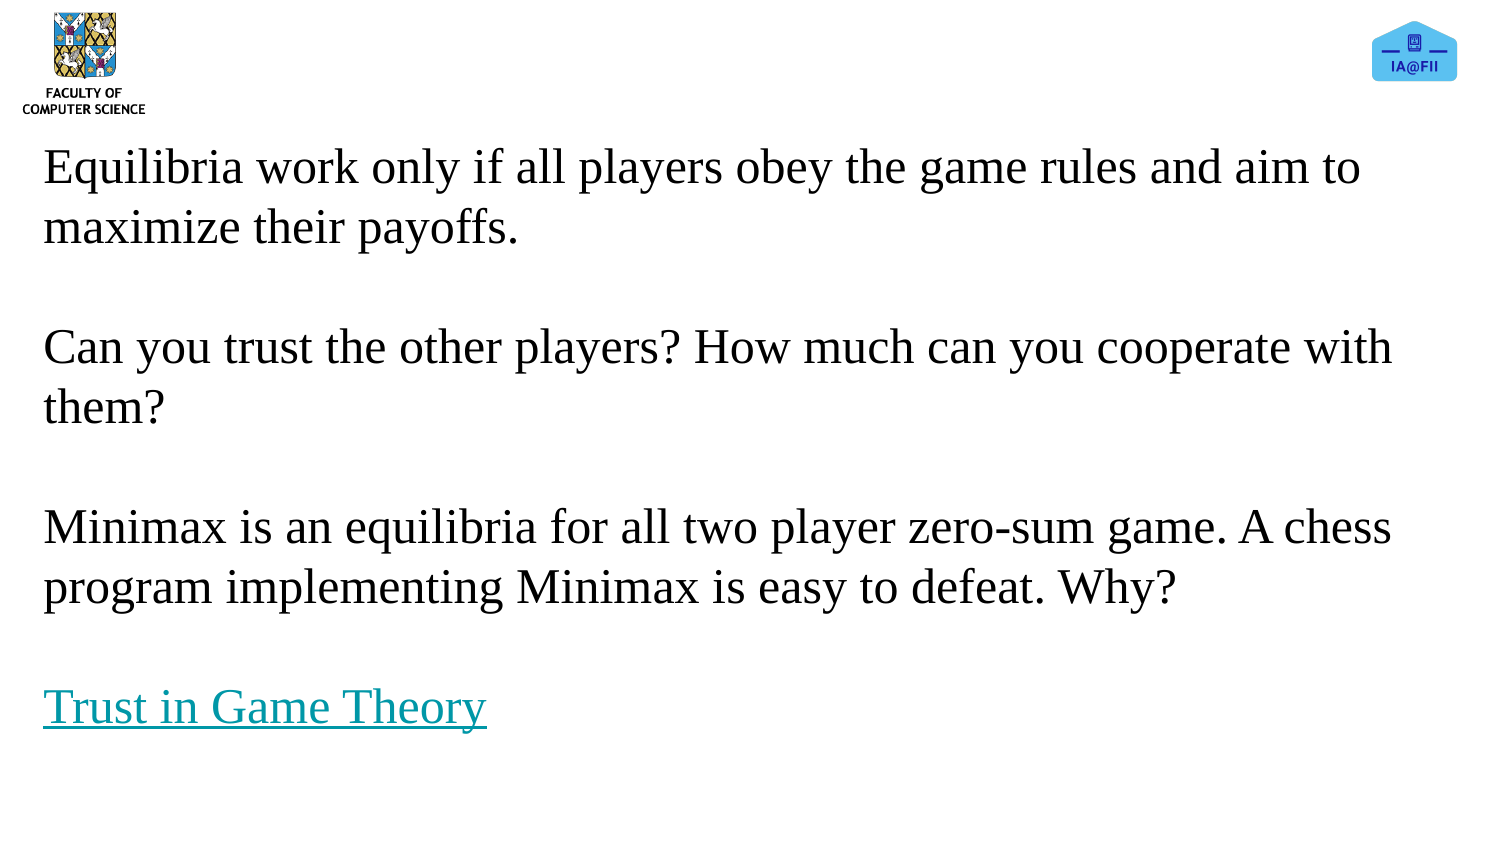

Equilibria work only if all players obey the game rules and aim to maximize their payoffs.

Can you trust the other players? How much can you cooperate with them?

Minimax is an equilibria for all two player zero-sum game. A chess program implementing Minimax is easy to defeat. Why?

Trust in Game Theory